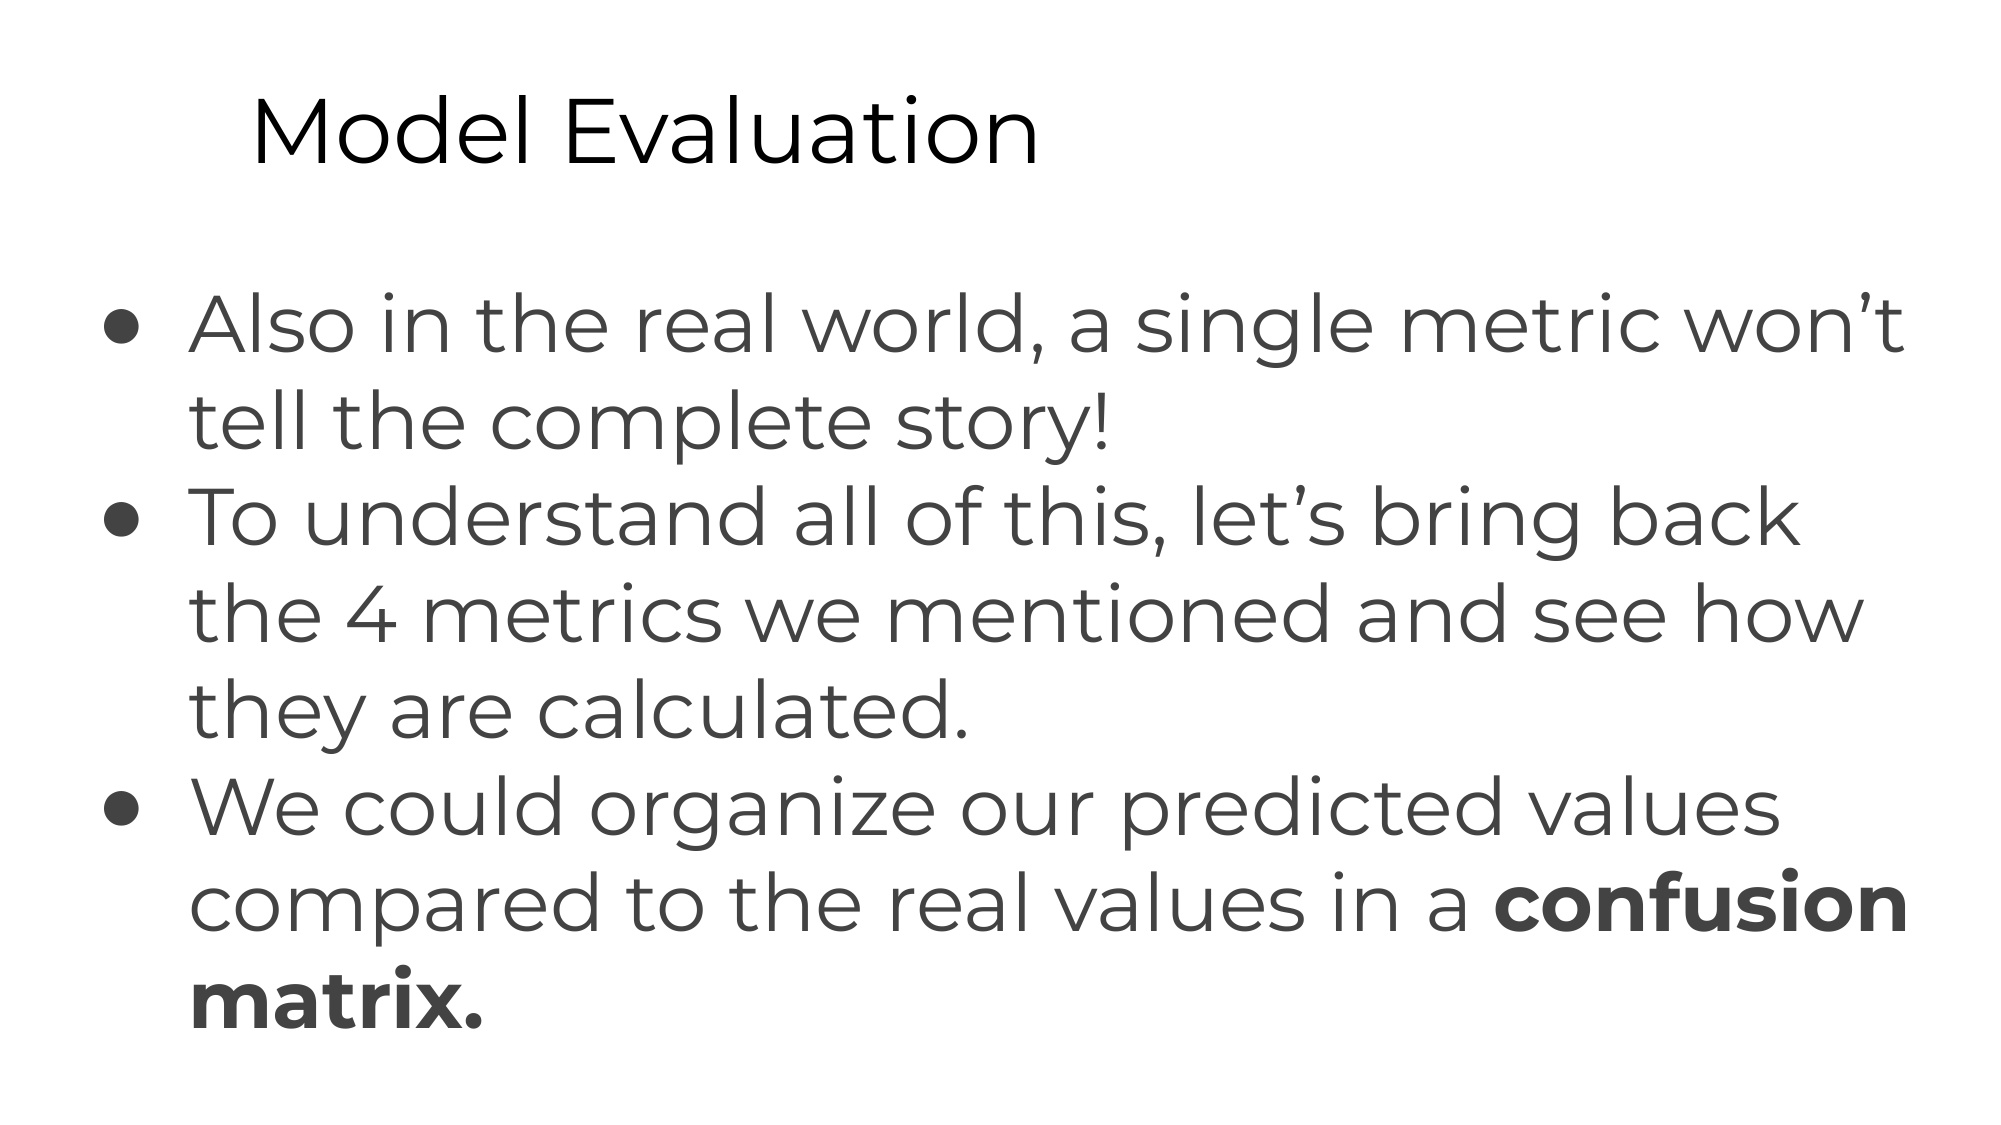

# Model Evaluation

Also in the real world, a single metric won’t tell the complete story!
To understand all of this, let’s bring back the 4 metrics we mentioned and see how they are calculated.
We could organize our predicted values compared to the real values in a confusion matrix.